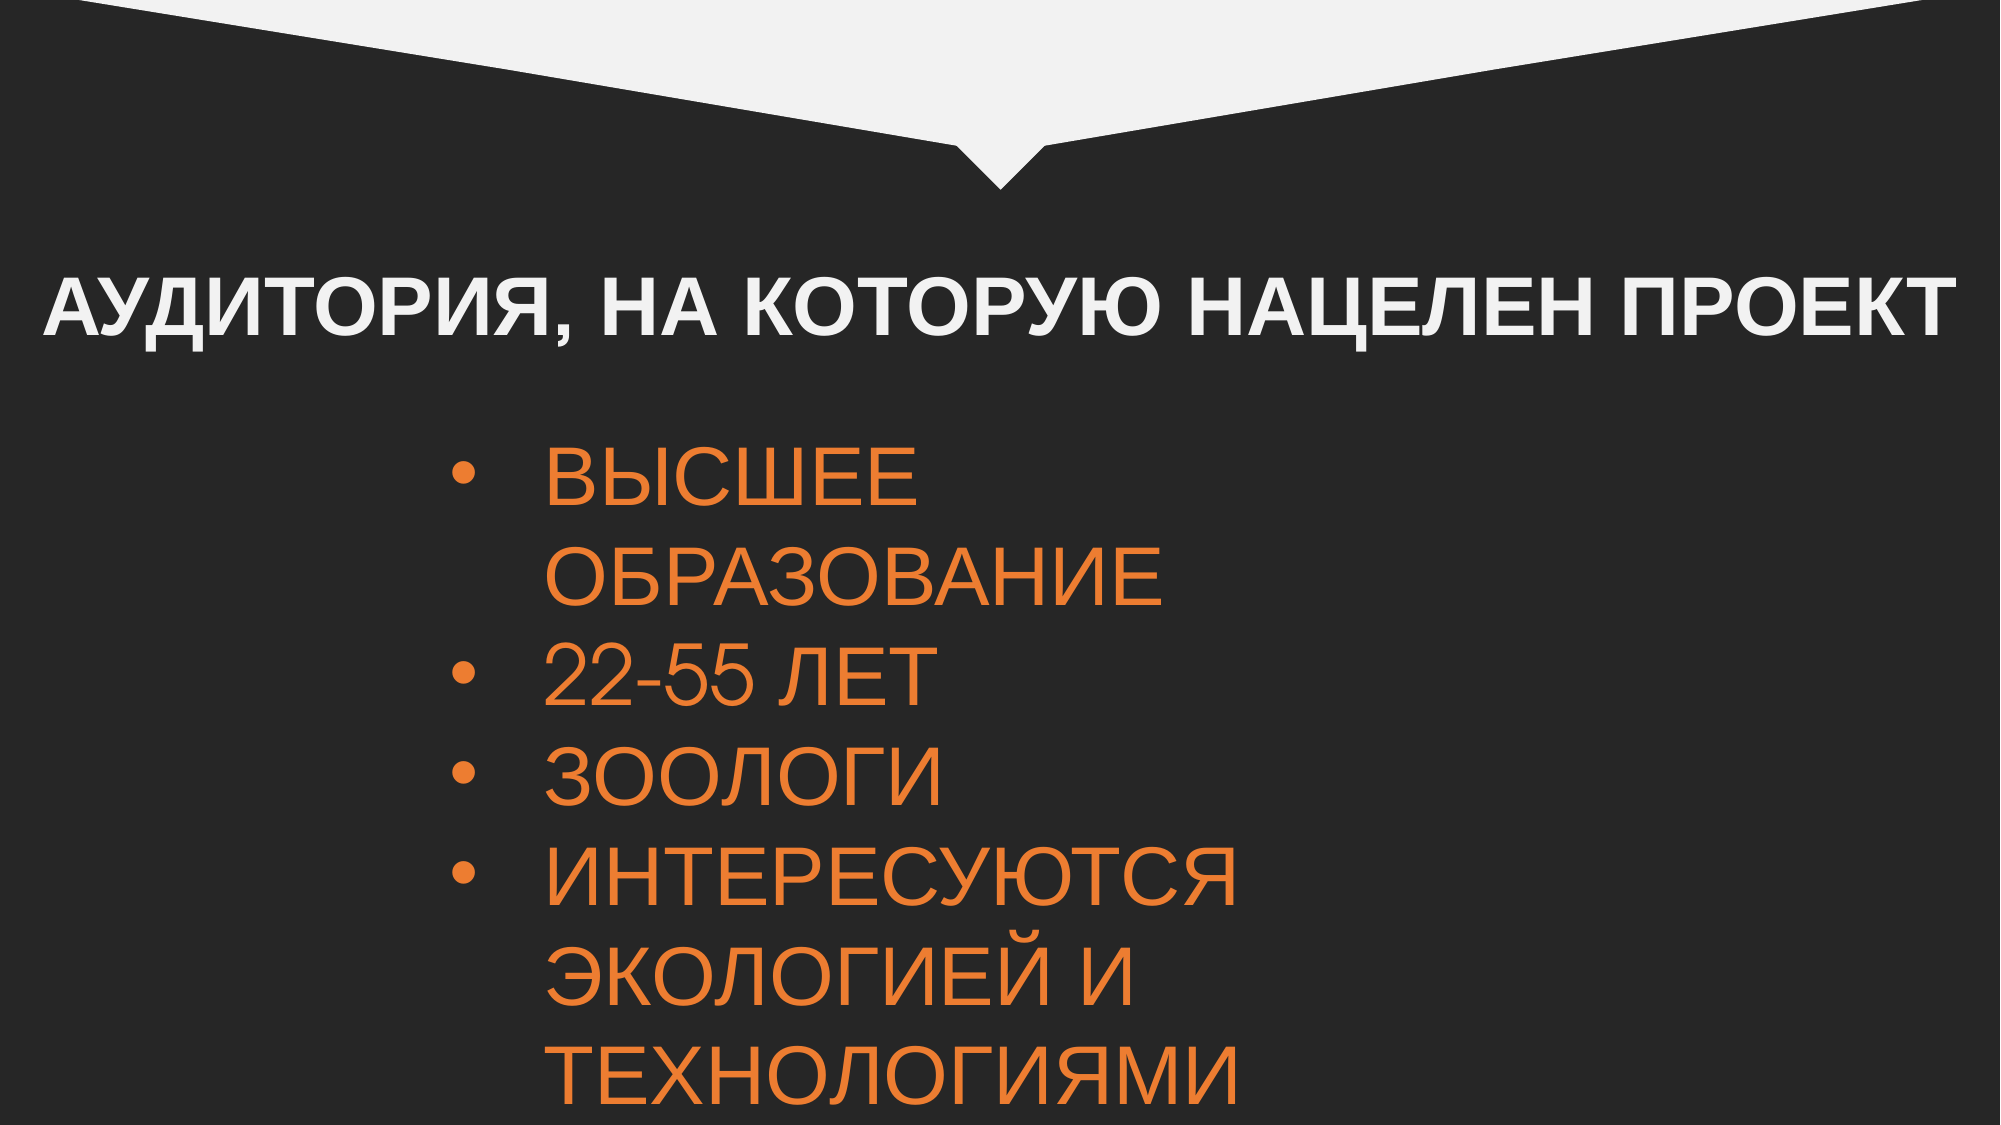

АУДИТОРИЯ, НА КОТОРУЮ НАЦЕЛЕН ПРОЕКТ
ВЫСШЕЕ ОБРАЗОВАНИЕ
22-55 ЛЕТ
ЗООЛОГИ
ИНТЕРЕСУЮТСЯ ЭКОЛОГИЕЙ И ТЕХНОЛОГИЯМИ